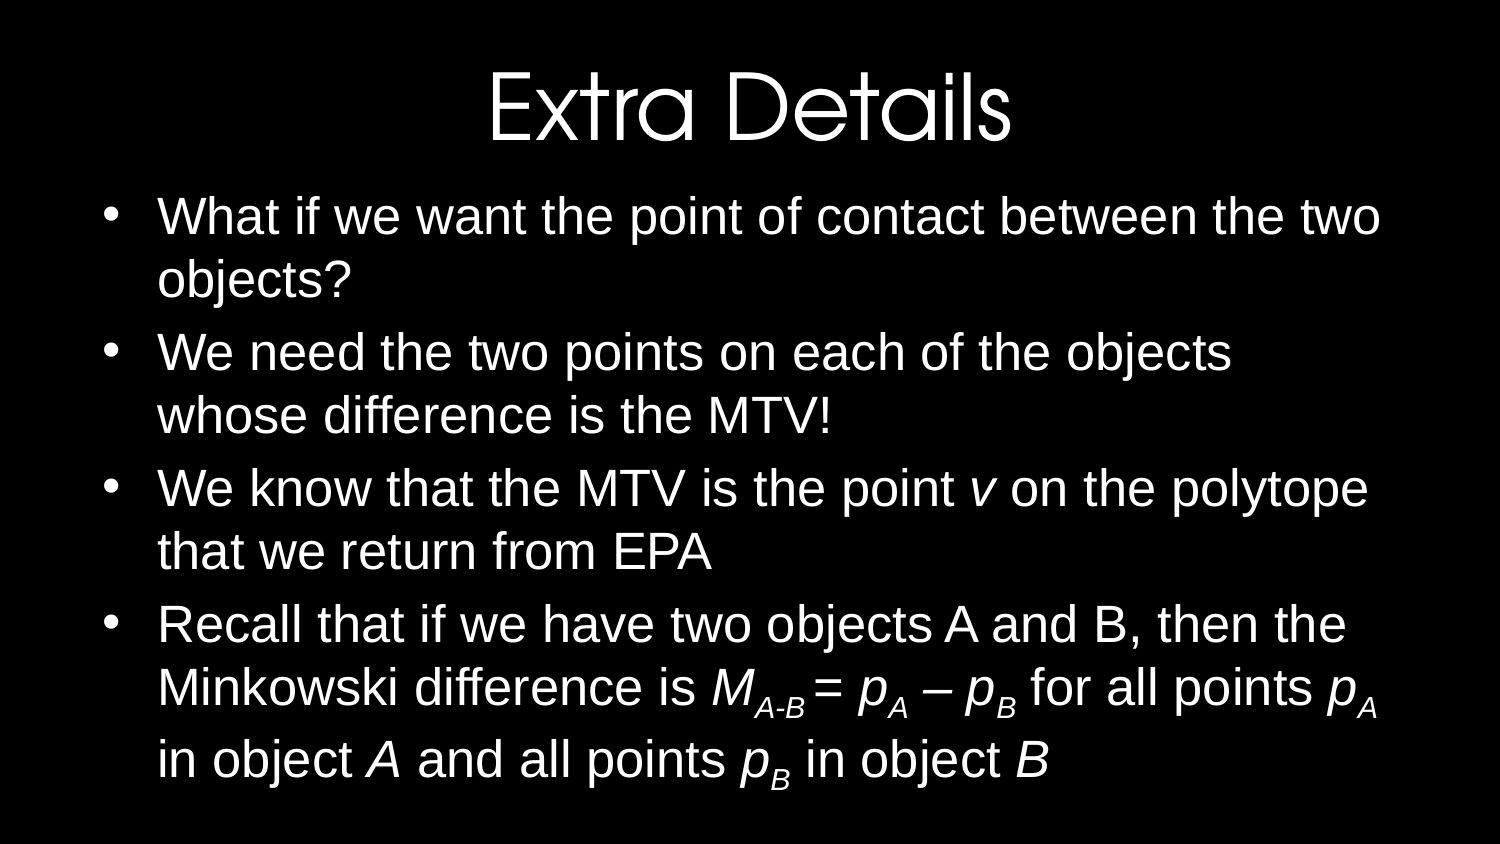

# Extra Details
What if we want the point of contact between the two objects?
We need the two points on each of the objects whose difference is the MTV!
We know that the MTV is the point v on the polytope that we return from EPA
Recall that if we have two objects A and B, then the Minkowski difference is MA-B = pA – pB for all points pA in object A and all points pB in object B